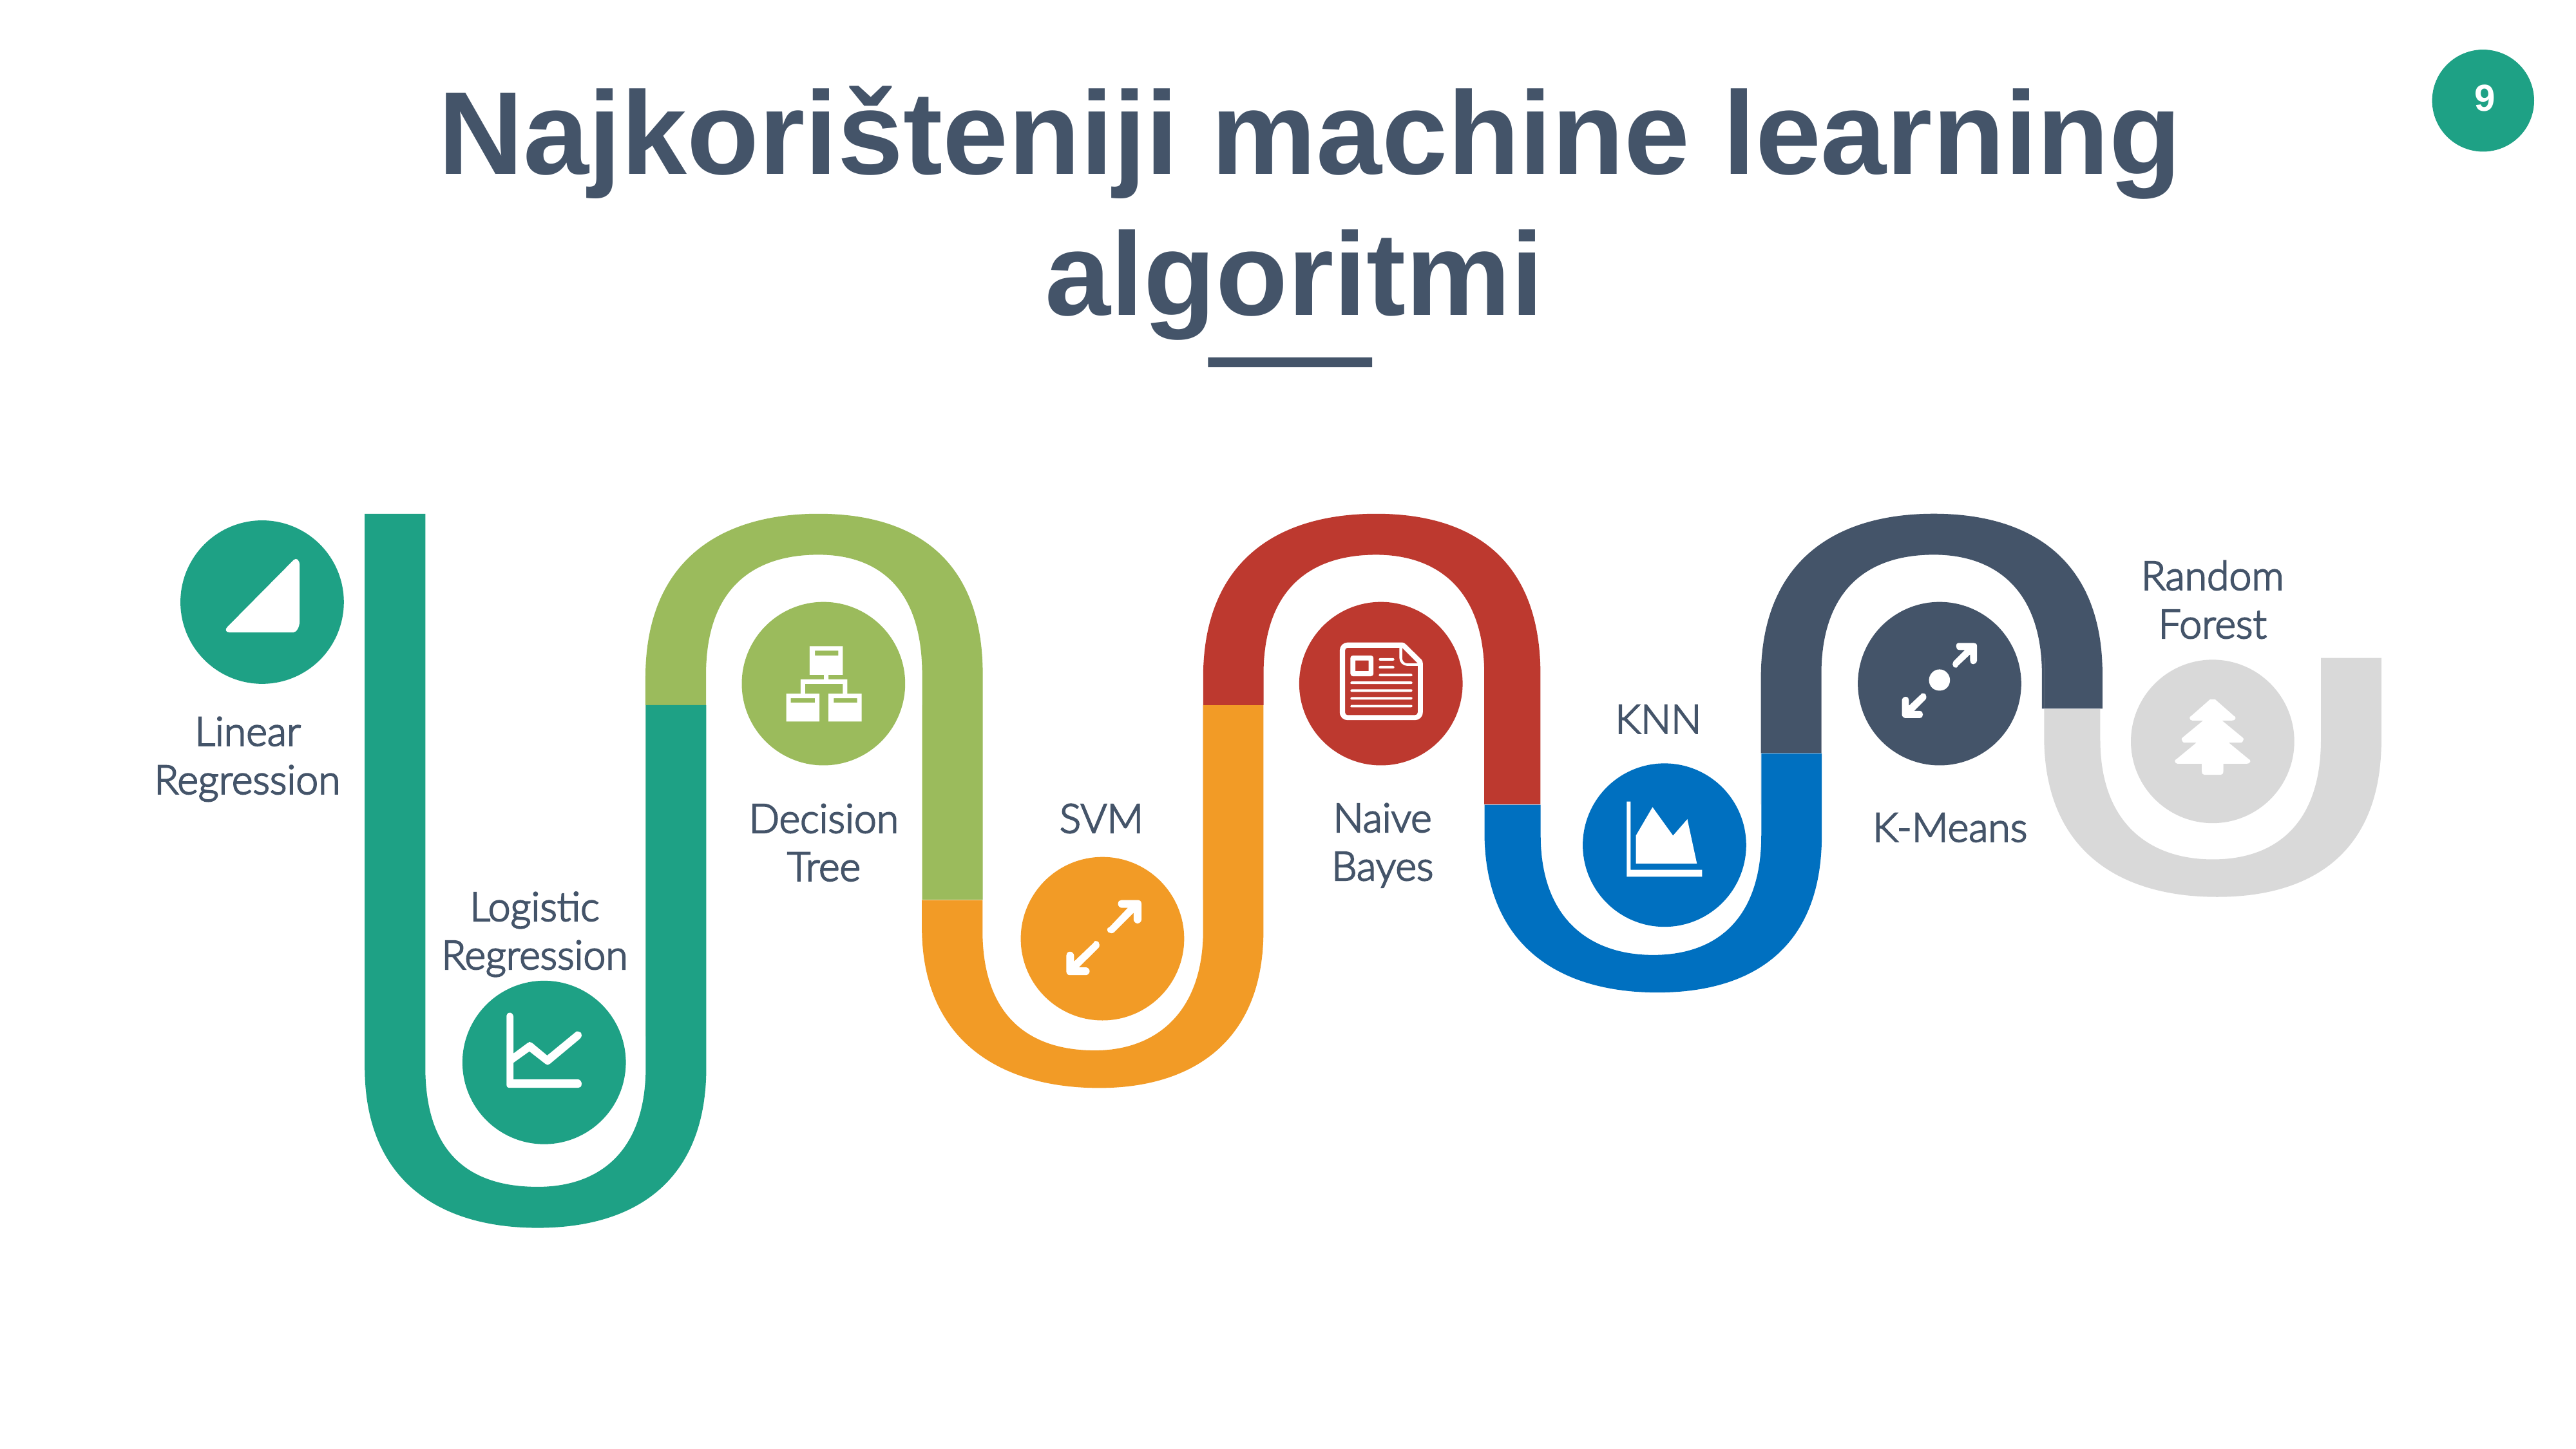

Najkorišteniji machine learning algoritmi

Random Forest

KNN
Linear Regression

Naive Bayes

Decision Tree

SVM
K-Means

Logistic Regression